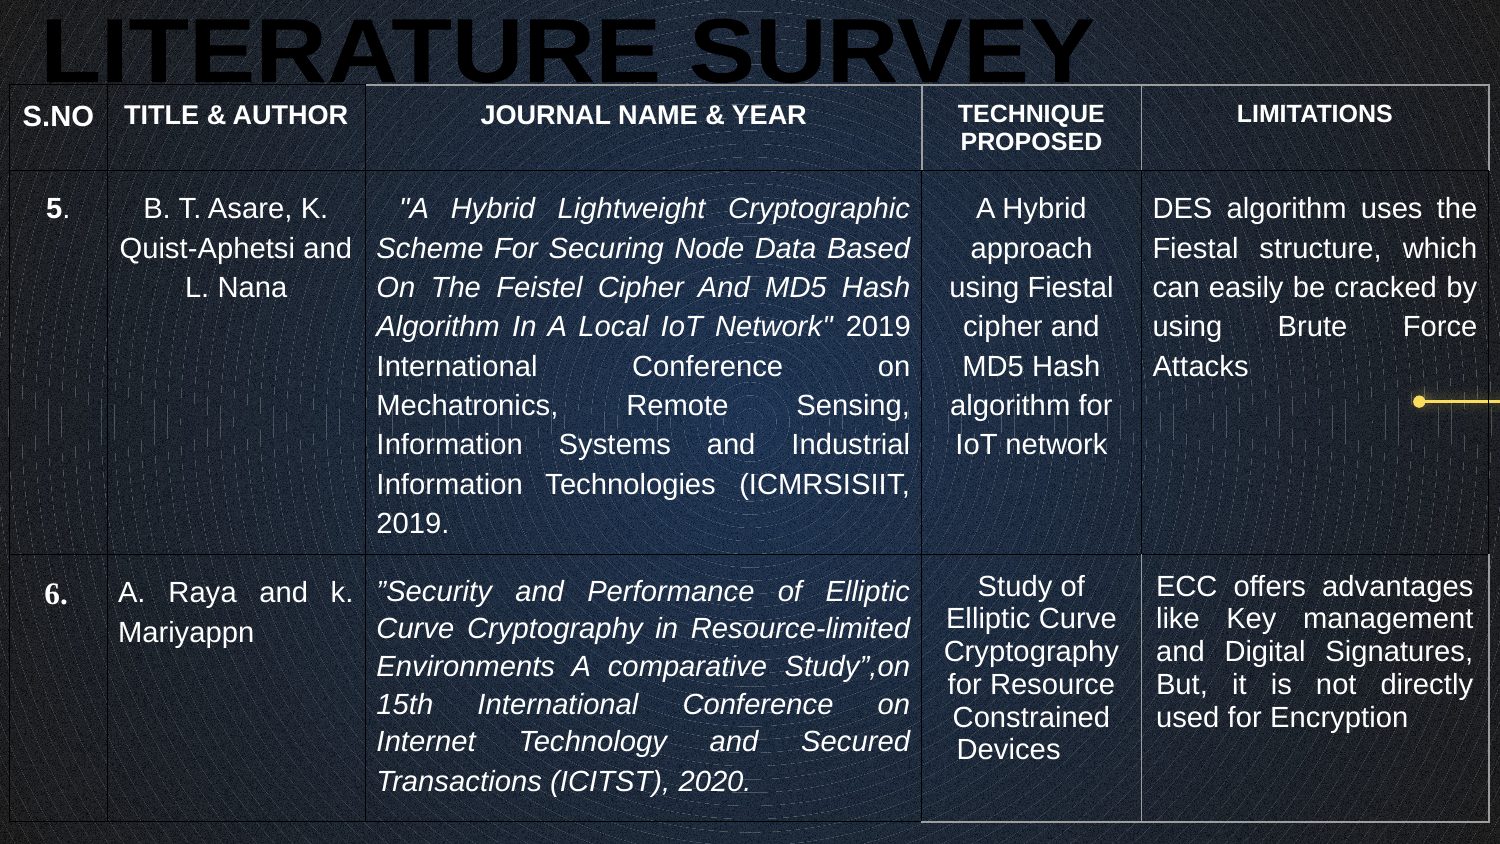

LITERATURE SURVEY
| S.NO | TITLE & AUTHOR | JOURNAL NAME & YEAR | TECHNIQUE PROPOSED | LIMITATIONS |
| --- | --- | --- | --- | --- |
| 5. | B. T. Asare, K. Quist-Aphetsi and L. Nana | "A Hybrid Lightweight Cryptographic Scheme For Securing Node Data Based On The Feistel Cipher And MD5 Hash Algorithm In A Local IoT Network" 2019 International Conference on Mechatronics, Remote Sensing, Information Systems and Industrial Information Technologies (ICMRSISIIT, 2019. | A Hybrid approach using Fiestal cipher and MD5 Hash algorithm for IoT network | DES algorithm uses the Fiestal structure, which can easily be cracked by using Brute Force Attacks |
| 6. | A. Raya and k. Mariyappn | ”Security and Performance of Elliptic Curve Cryptography in Resource-limited Environments A comparative Study”,on 15th International Conference on Internet Technology and Secured Transactions (ICITST), 2020. | Study of Elliptic Curve Cryptography for Resource Constrained Devices | ECC offers advantages like Key management and Digital Signatures, But, it is not directly used for Encryption |